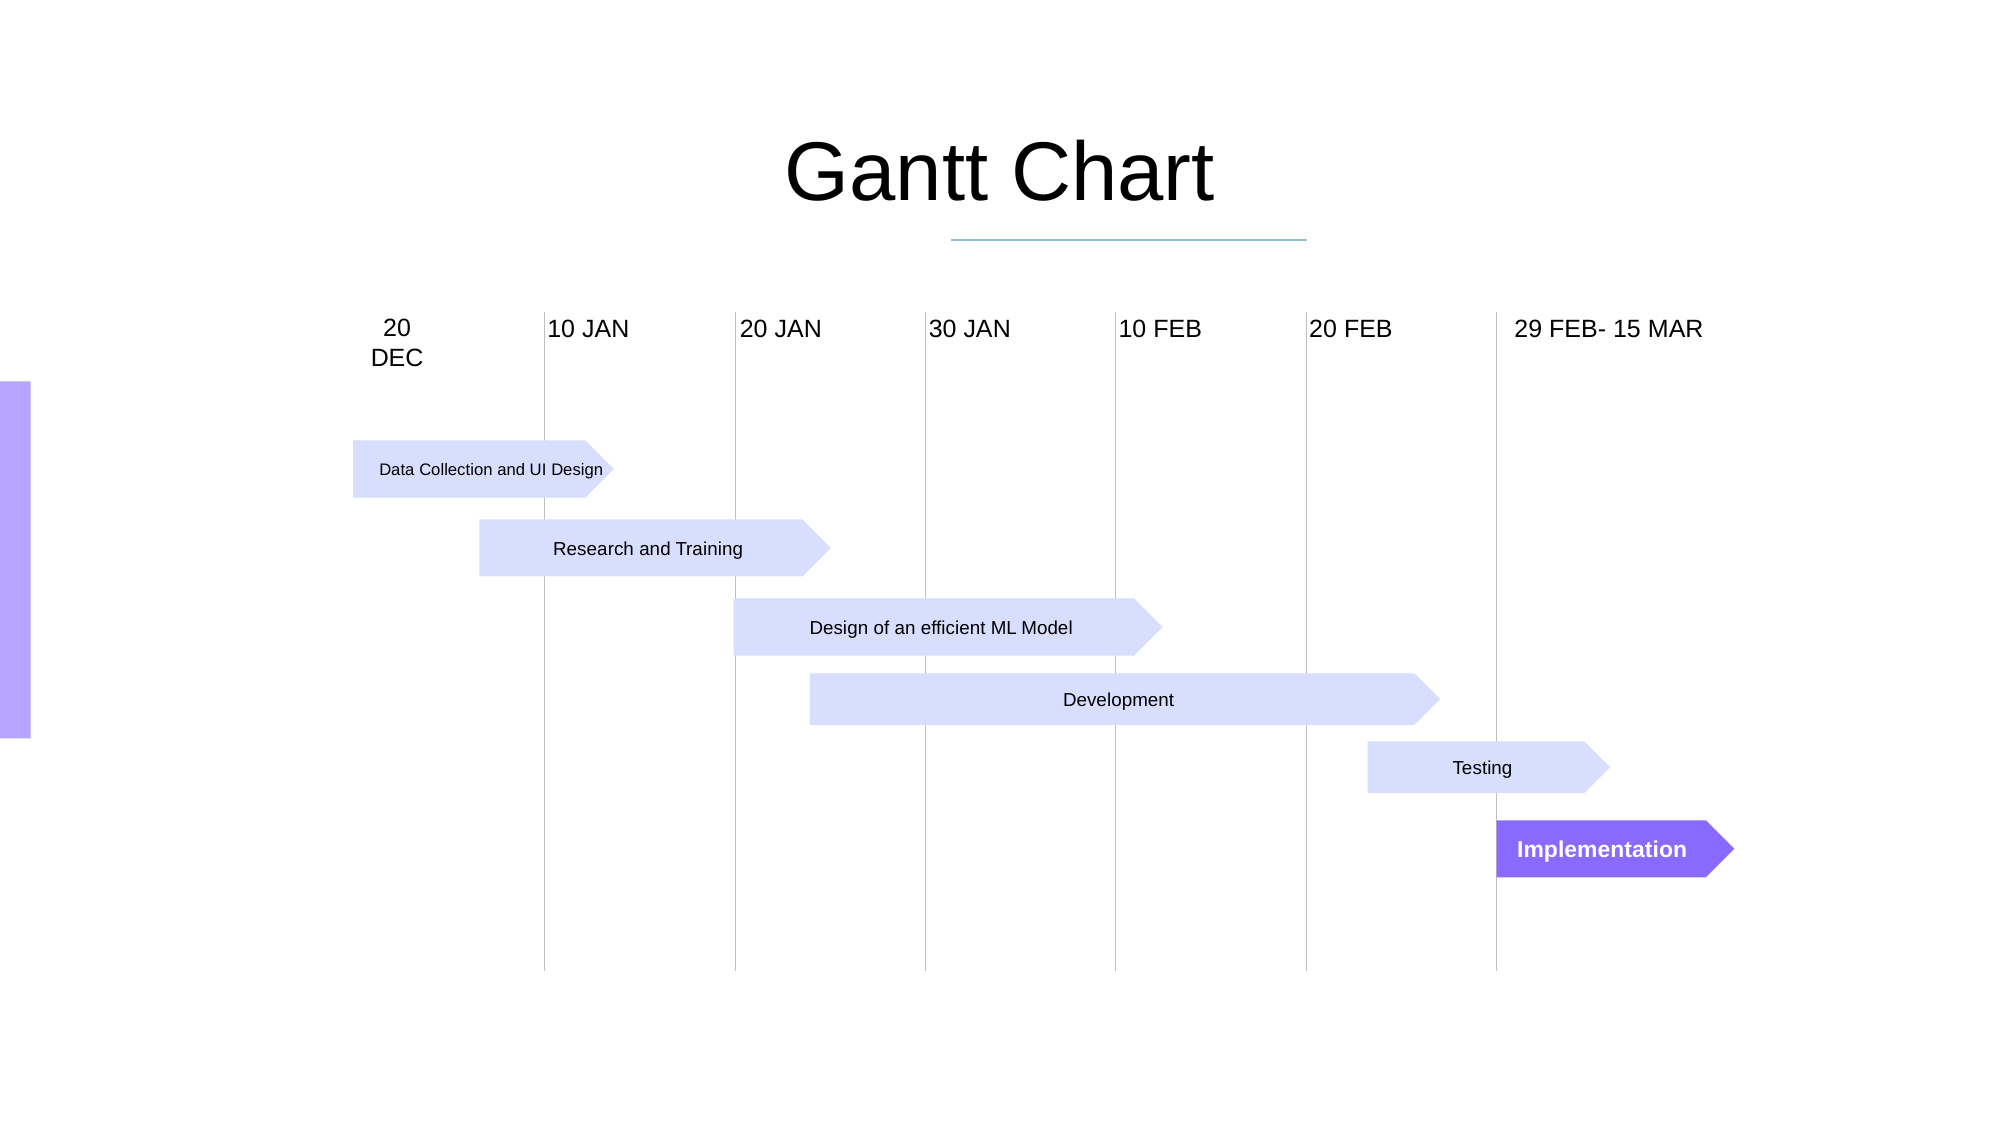

# Gantt Chart
20 DEC
10 JAN
20 JAN
30 JAN
10 FEB
20 FEB

     Data Collection and UI Design
Research and Training
Design of an efficient ML Model

Implementation
29 FEB- 15 MAR

Development
Testing